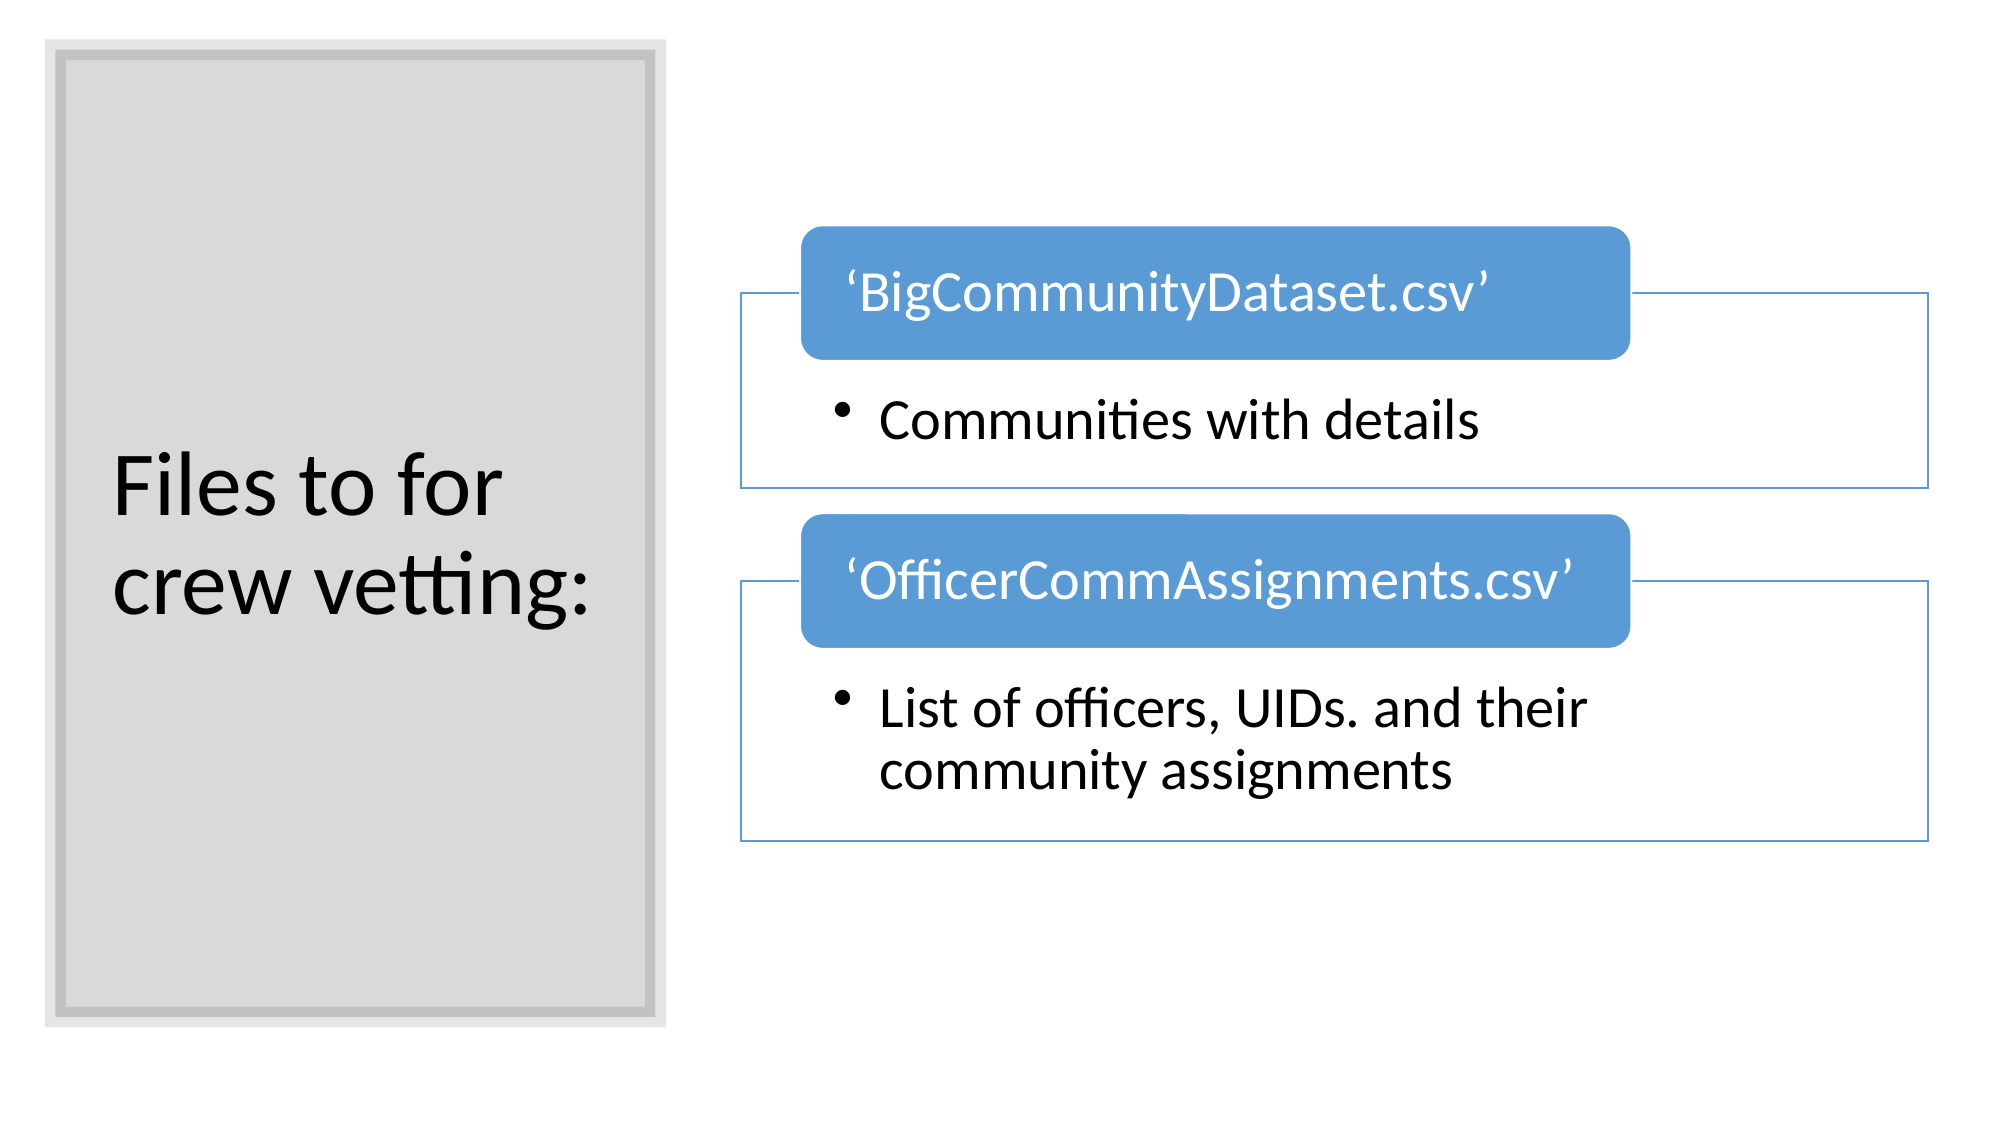

Communities with details
‘BigCommunityDataset.csv’
List of officers, UIDs. and their community assignments
‘OfficerCommAssignments.csv’
# Files to for crew vetting: